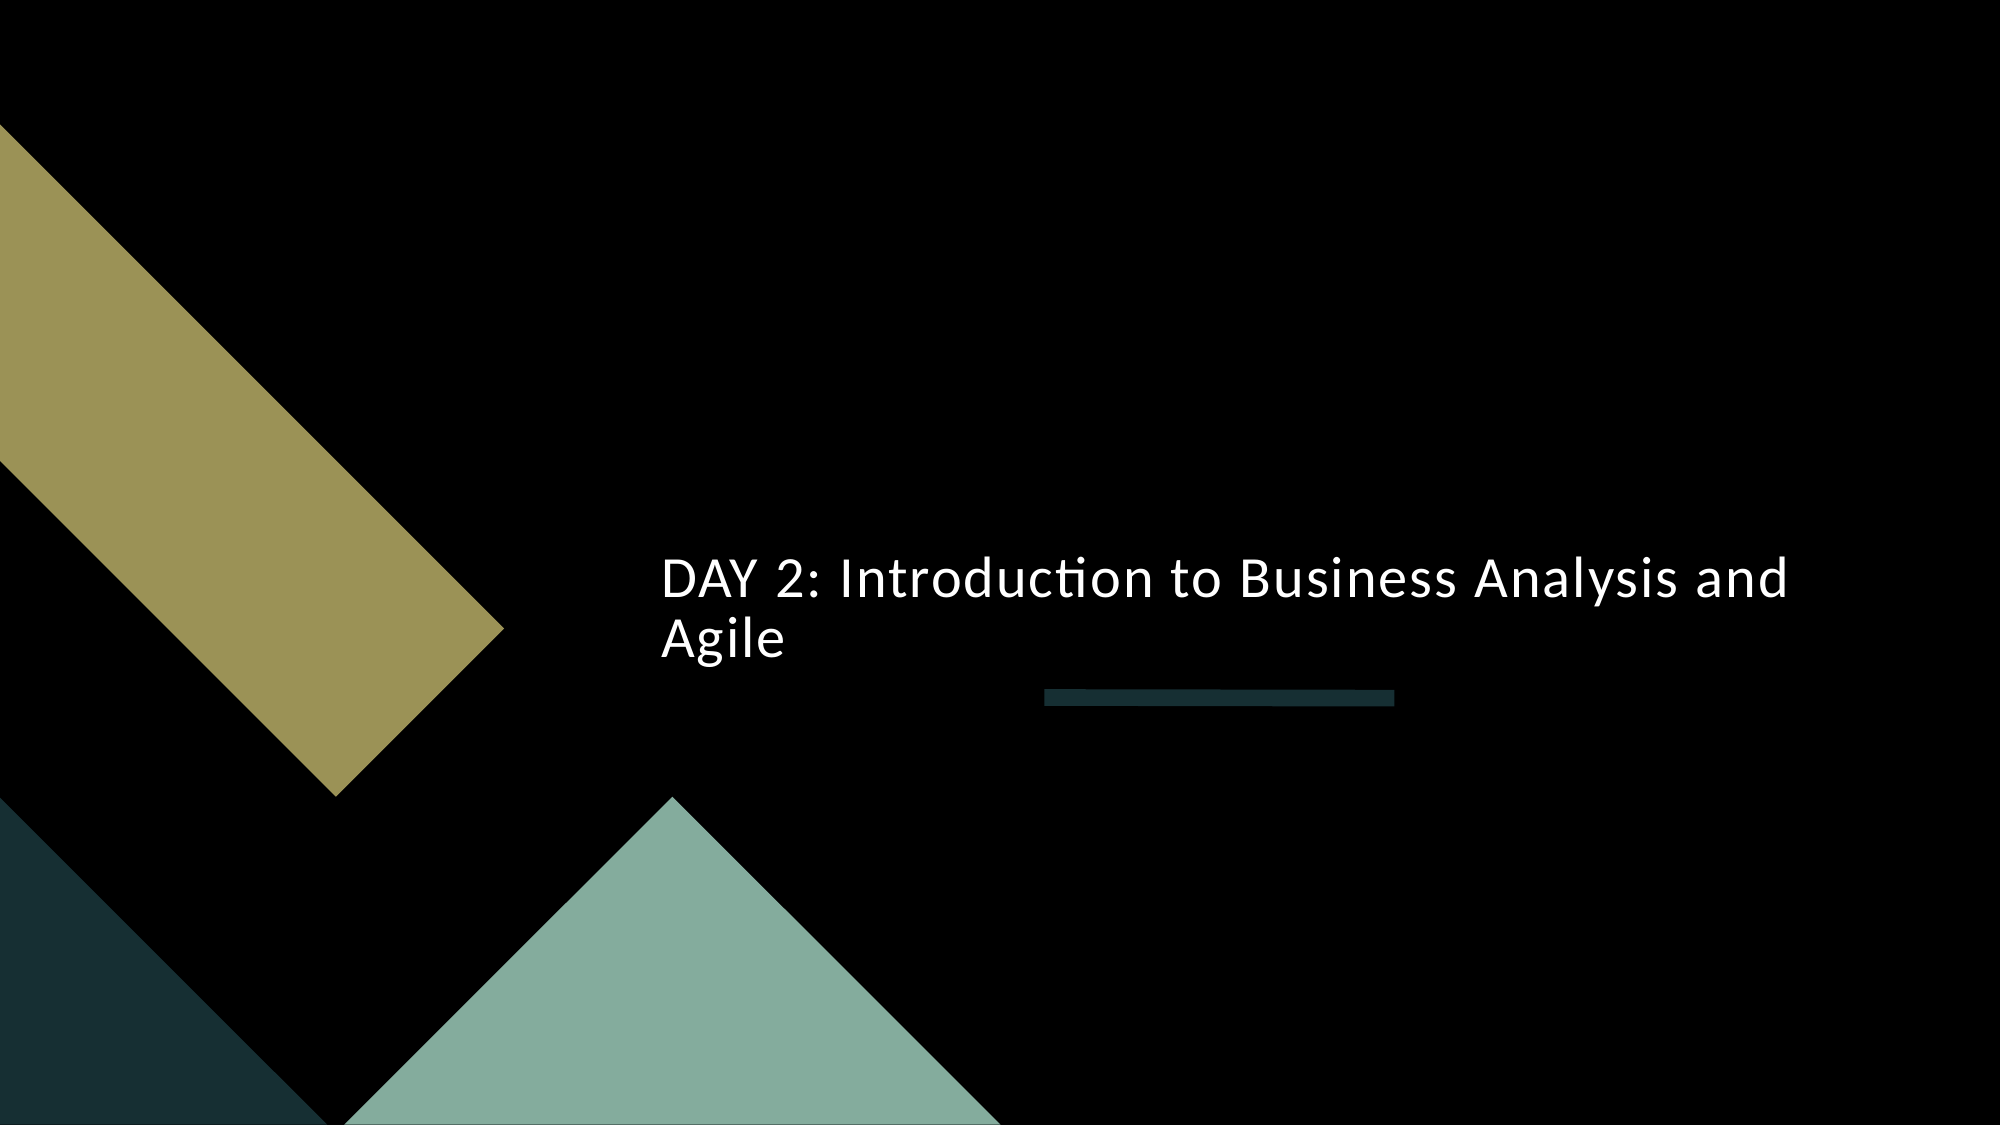

# DAY 2: Introduction to Business Analysis and Agile